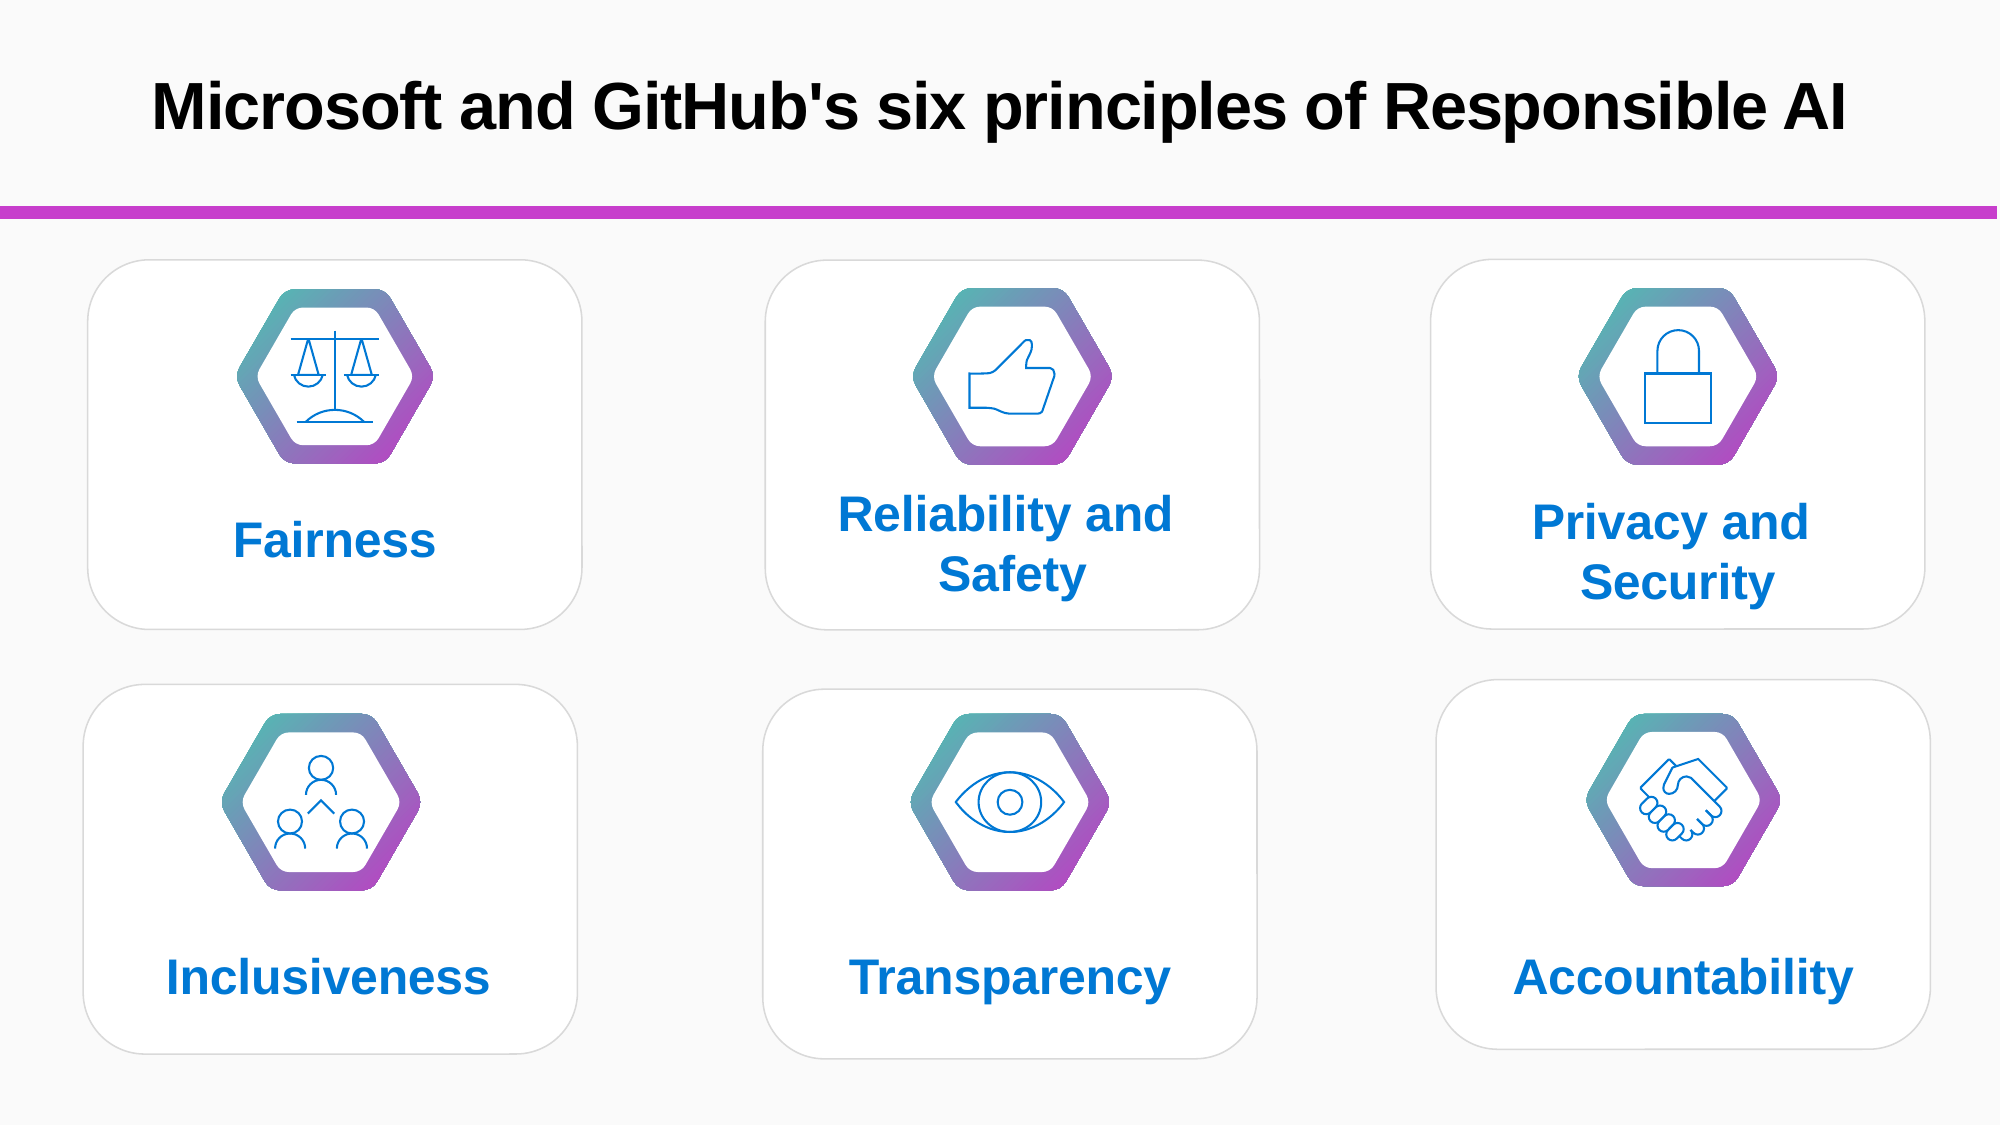

Microsoft and GitHub's six principles of Responsible AI

Privacy and
Security

Fairness

Reliability and
Safety

Accountability

Inclusiveness

Transparency